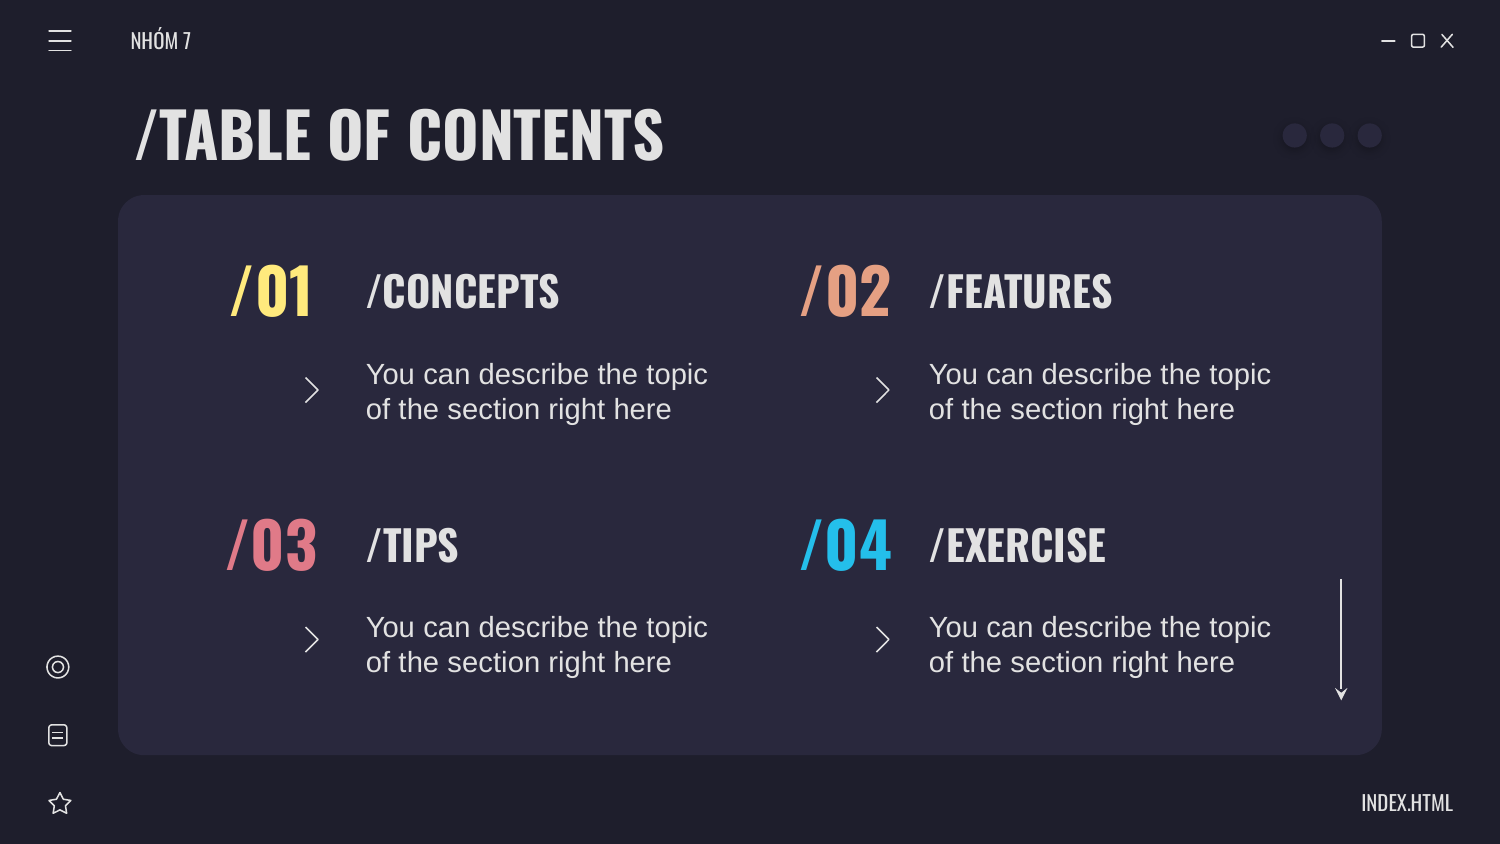

NHÓM 7

/TABLE OF CONTENTS

/01
/02
# /CONCEPTS
/FEATURES
You can describe the topic of the section right here
You can describe the topic of the section right here

/03
/04
/TIPS
/EXERCISE
You can describe the topic of the section right here
You can describe the topic of the section right here

INDEX.HTML